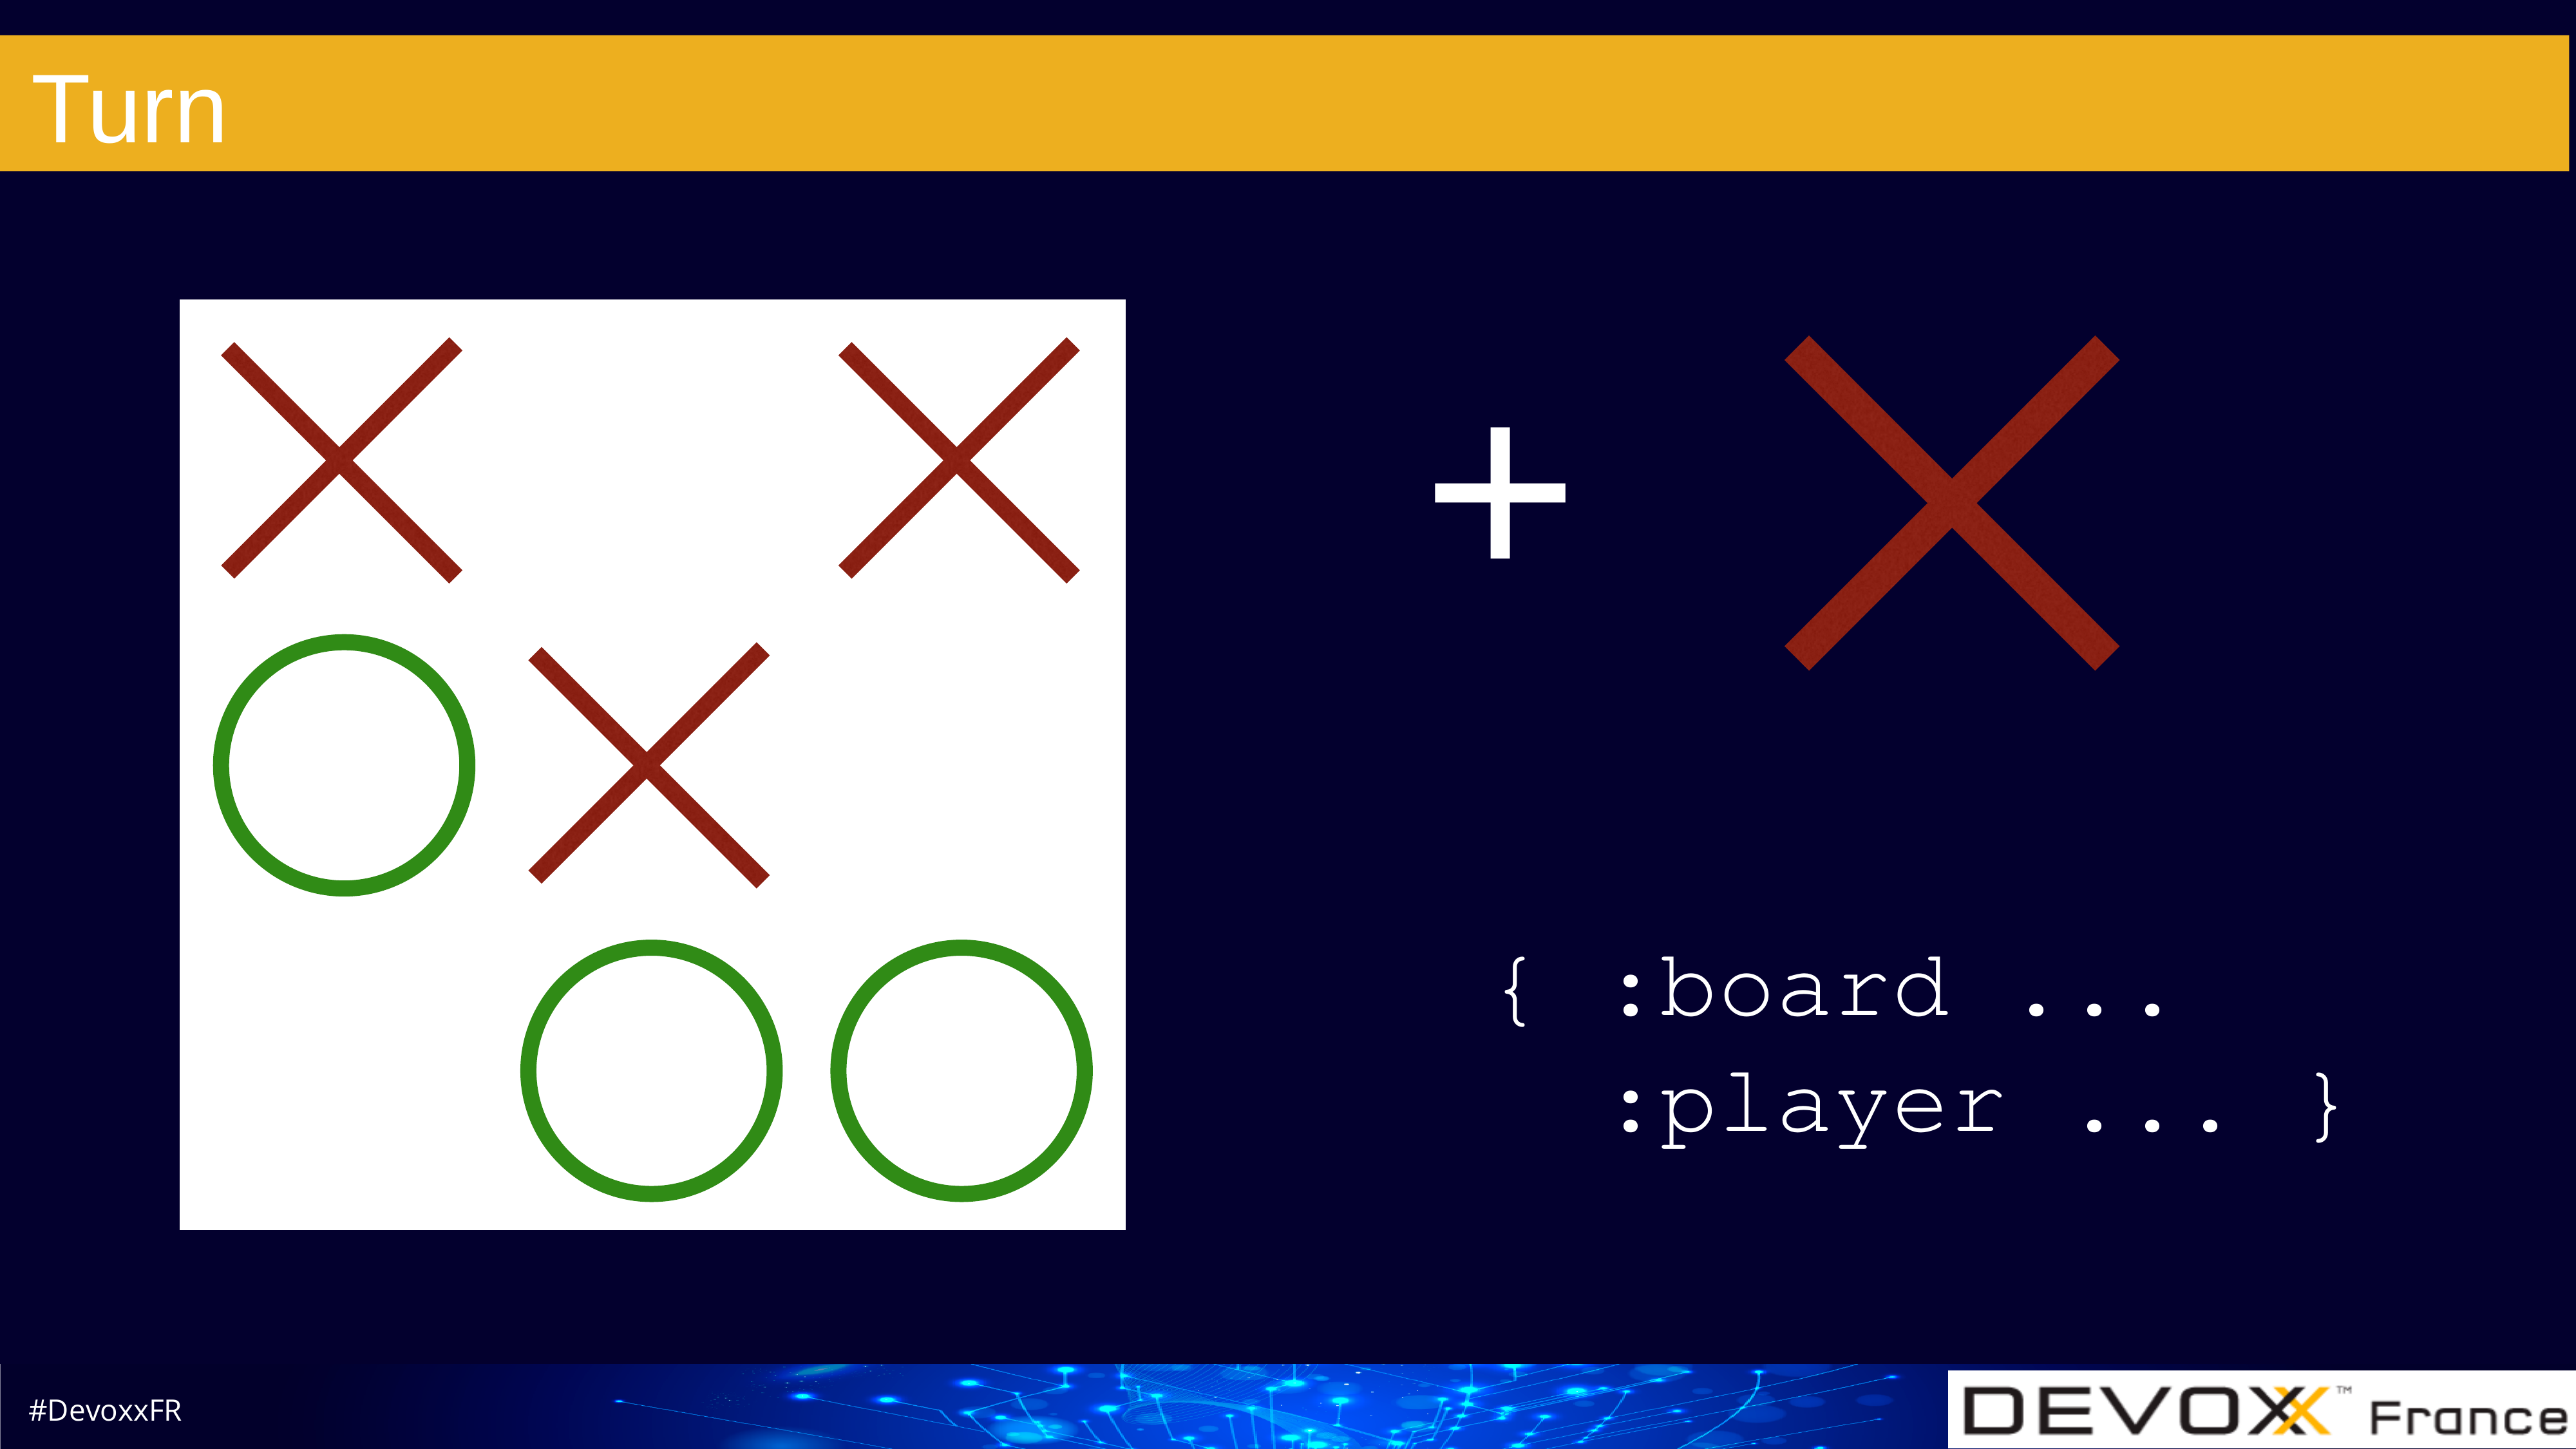

# Turn

+

{ :board ...
  :player ... }
12